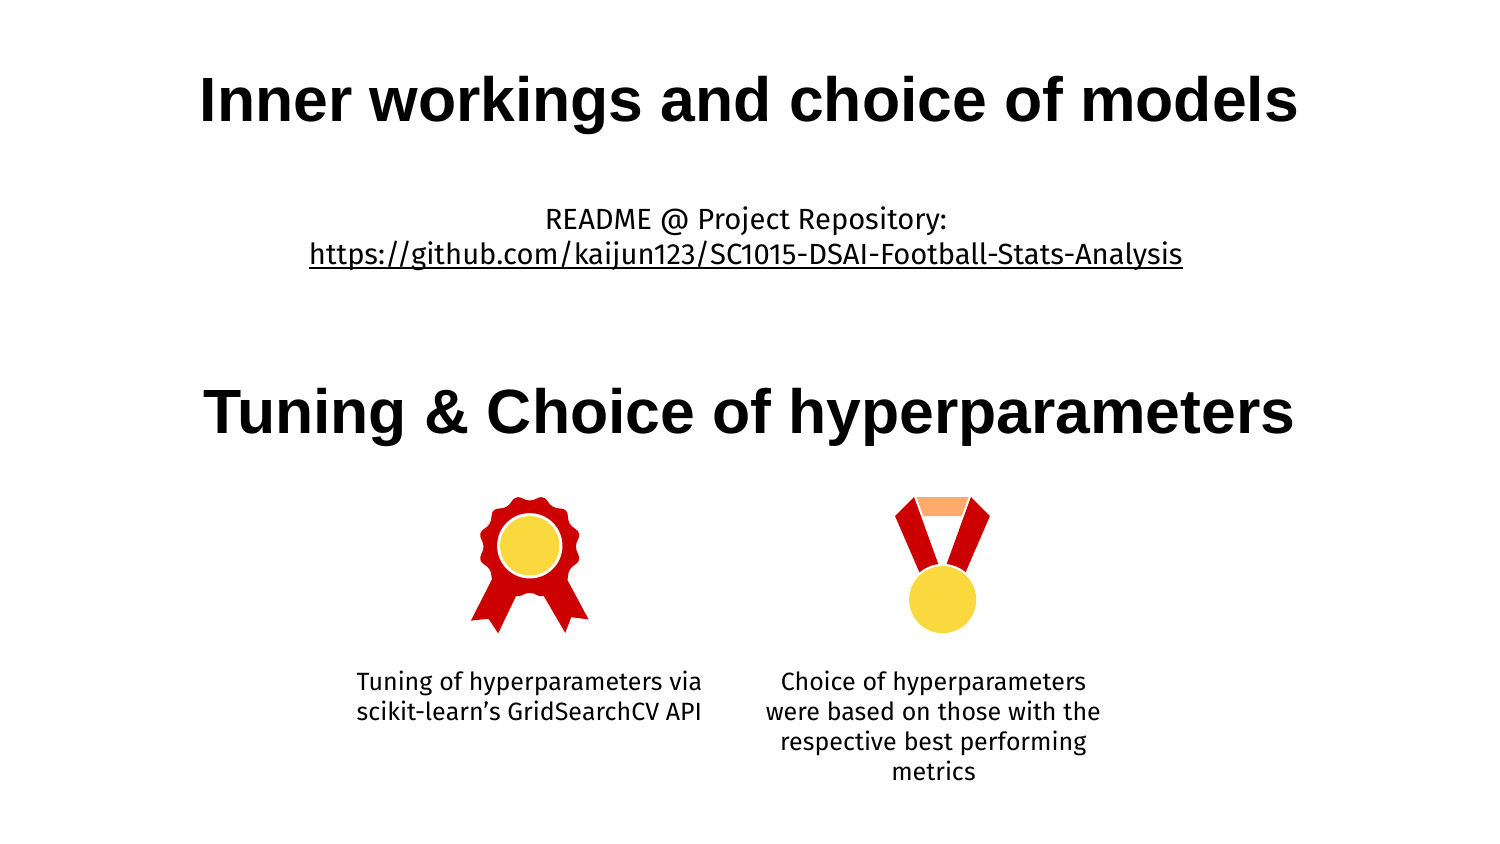

Inner workings and choice of models
README @ Project Repository:
https://github.com/kaijun123/SC1015-DSAI-Football-Stats-Analysis
# Tuning & Choice of hyperparameters

Tuning of hyperparameters via scikit-learn’s GridSearchCV API
Choice of hyperparameters were based on those with the respective best performing metrics